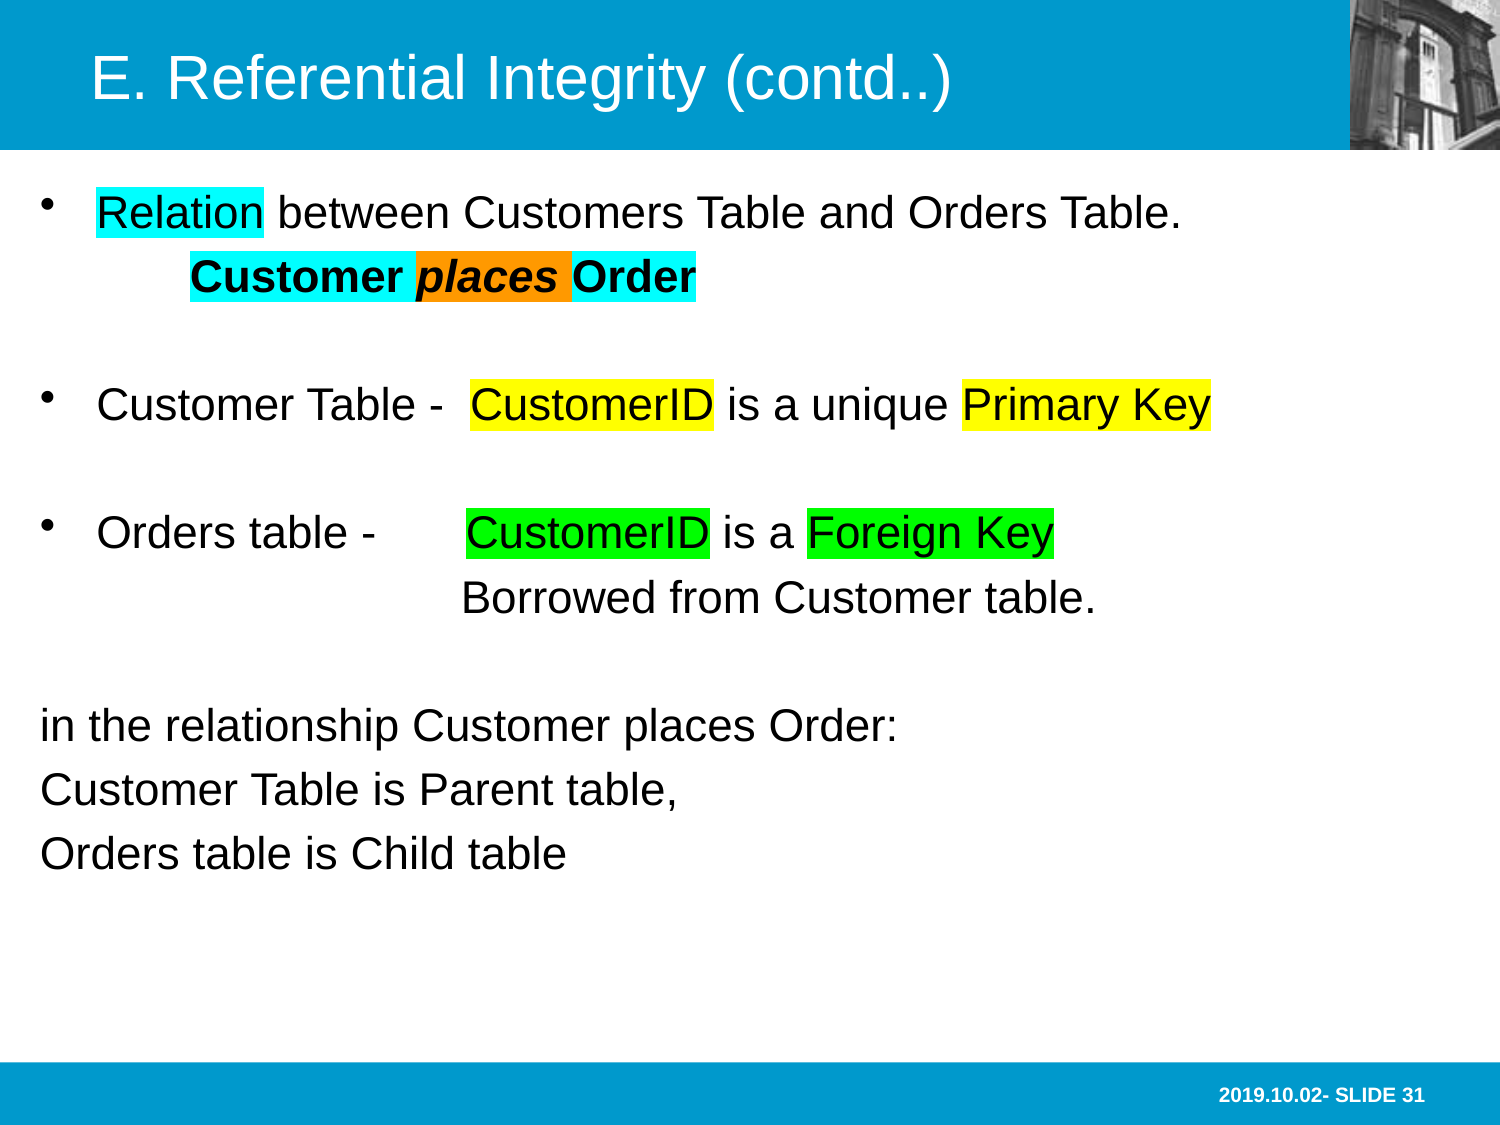

# E. Referential Integrity (contd..)
Relation between Customers Table and Orders Table.
	Customer places Order

Customer Table -  CustomerID is a unique Primary Key

Orders table -       CustomerID is a Foreign Key
                                 Borrowed from Customer table.

in the relationship Customer places Order:
Customer Table is Parent table,
Orders table is Child table